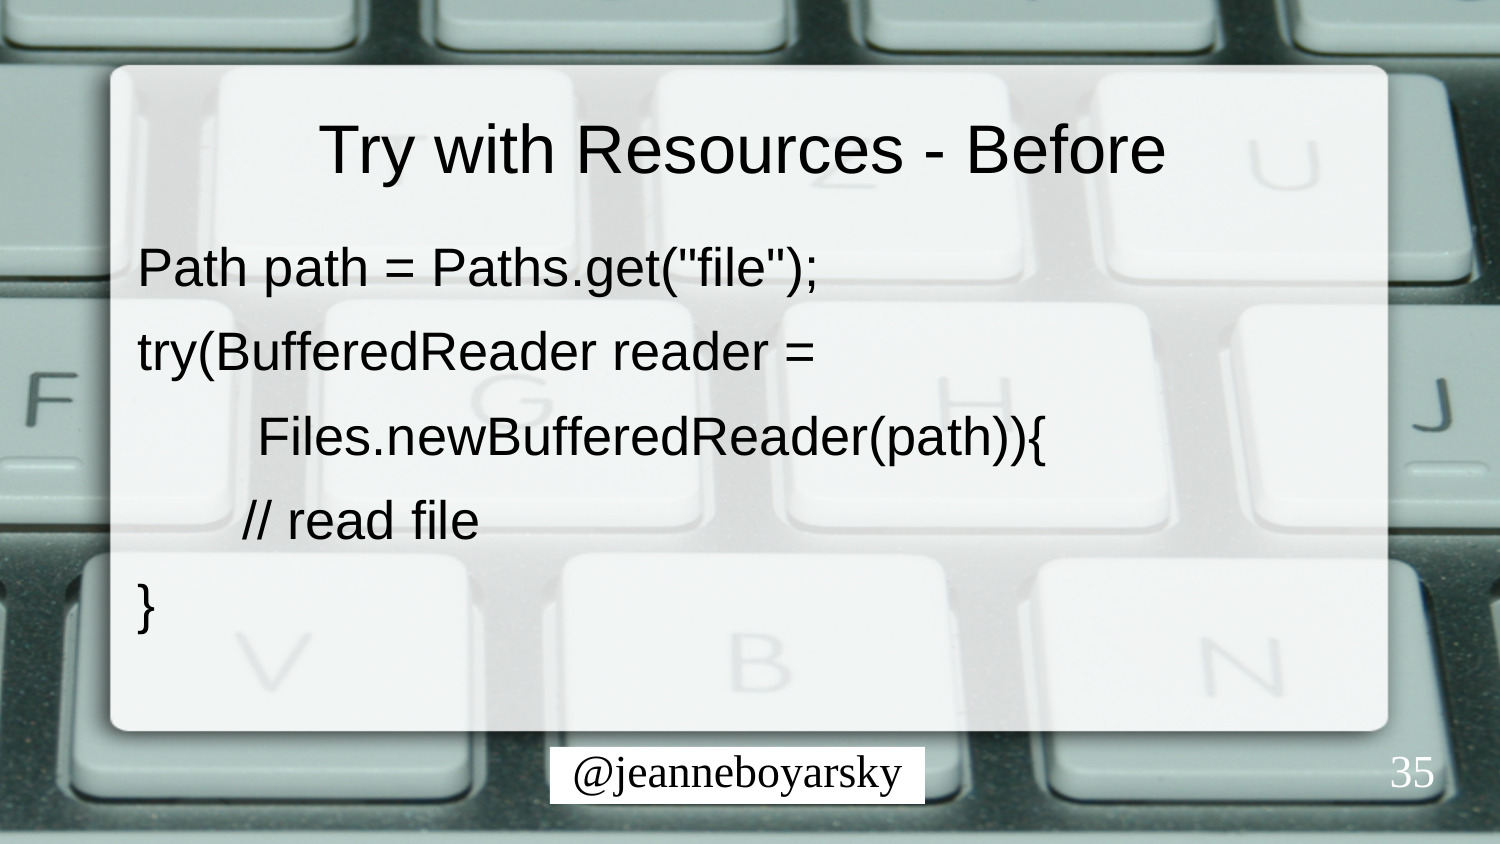

# Try with Resources - Before
Path path = Paths.get("file");
try(BufferedReader reader =
        Files.newBufferedReader(path)){
       // read file
}
35